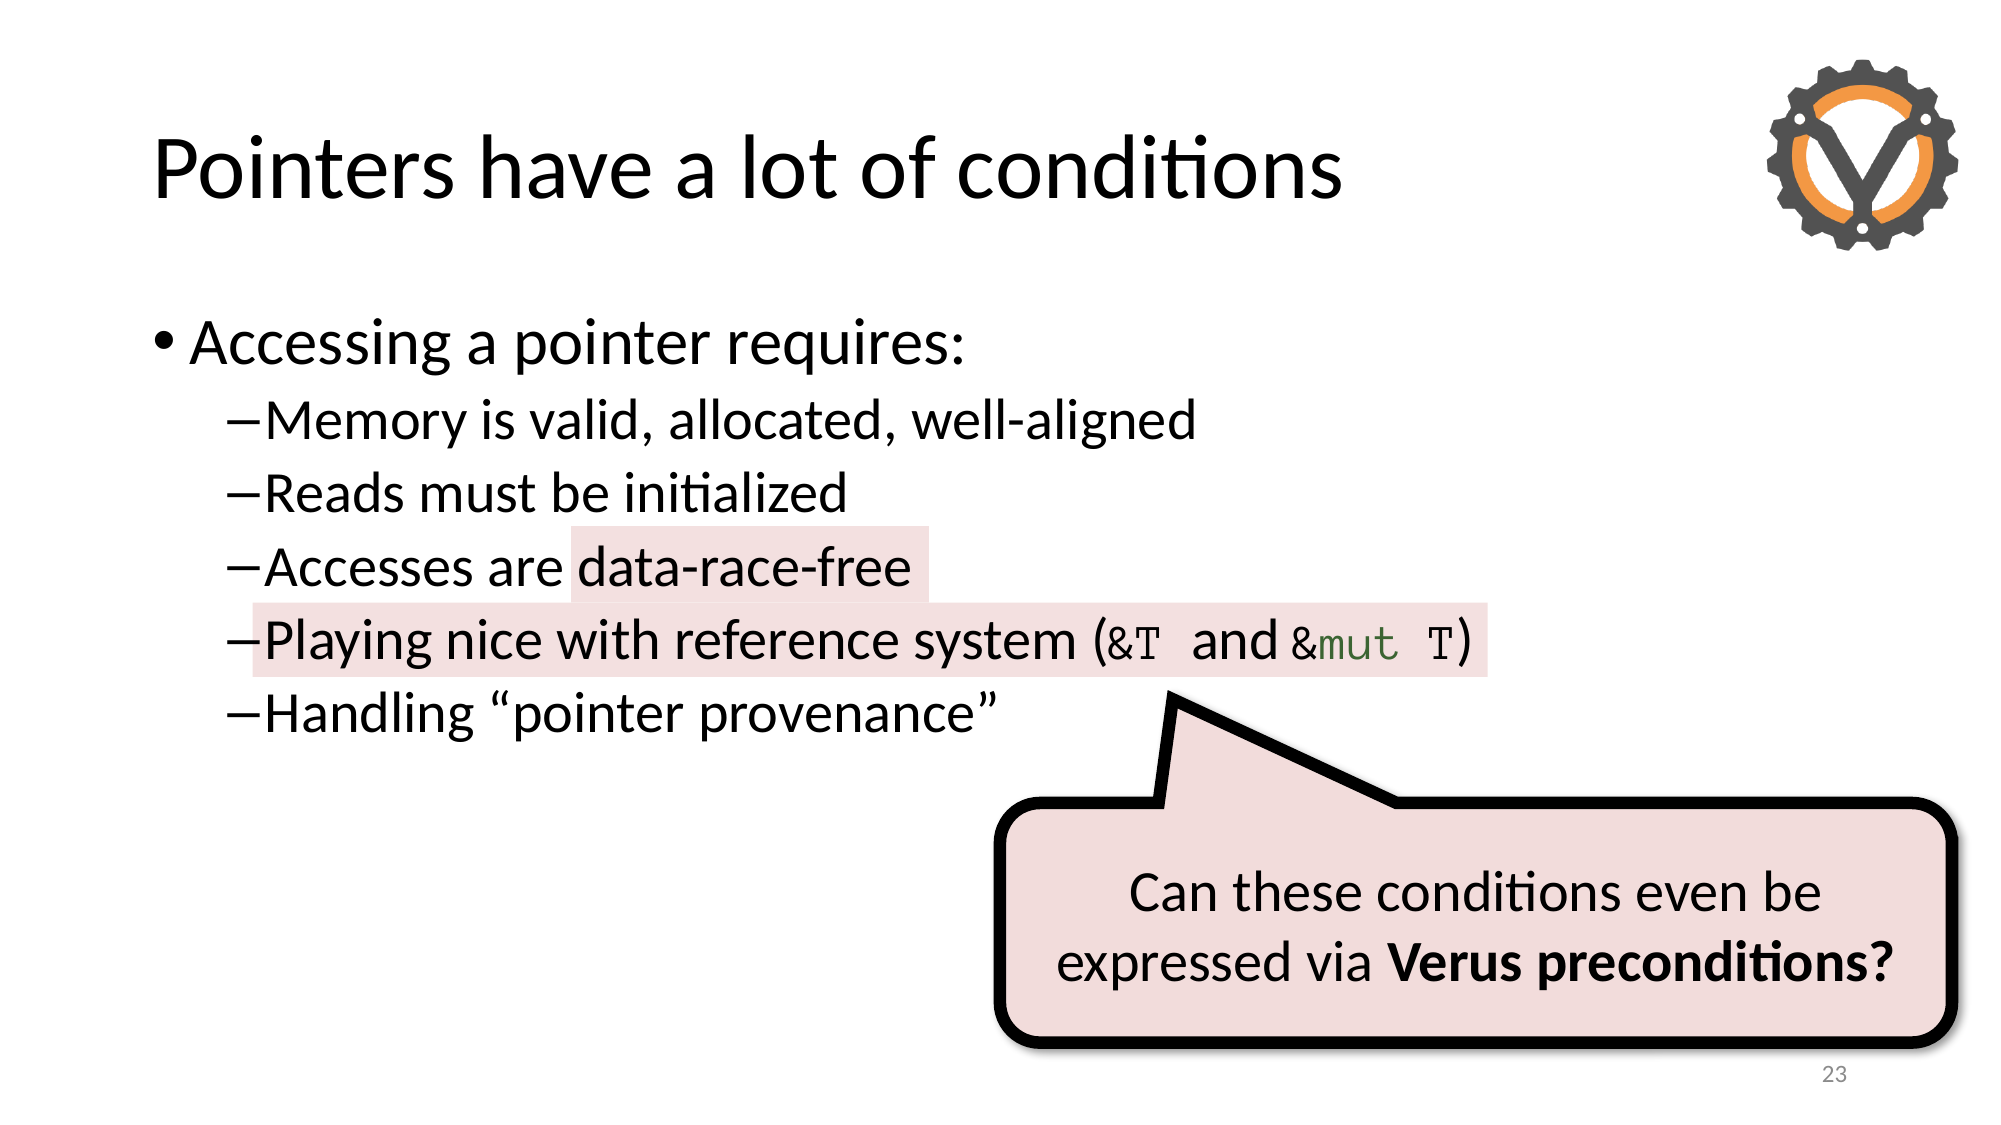

# Pointers have a lot of conditions
Accessing a pointer requires:
Memory is valid, allocated, well-aligned
Reads must be initialized
Accesses are data-race-free
Playing nice with reference system (&T and &mut T)
Handling “pointer provenance”

Can these conditions even be expressed via Verus preconditions?
23